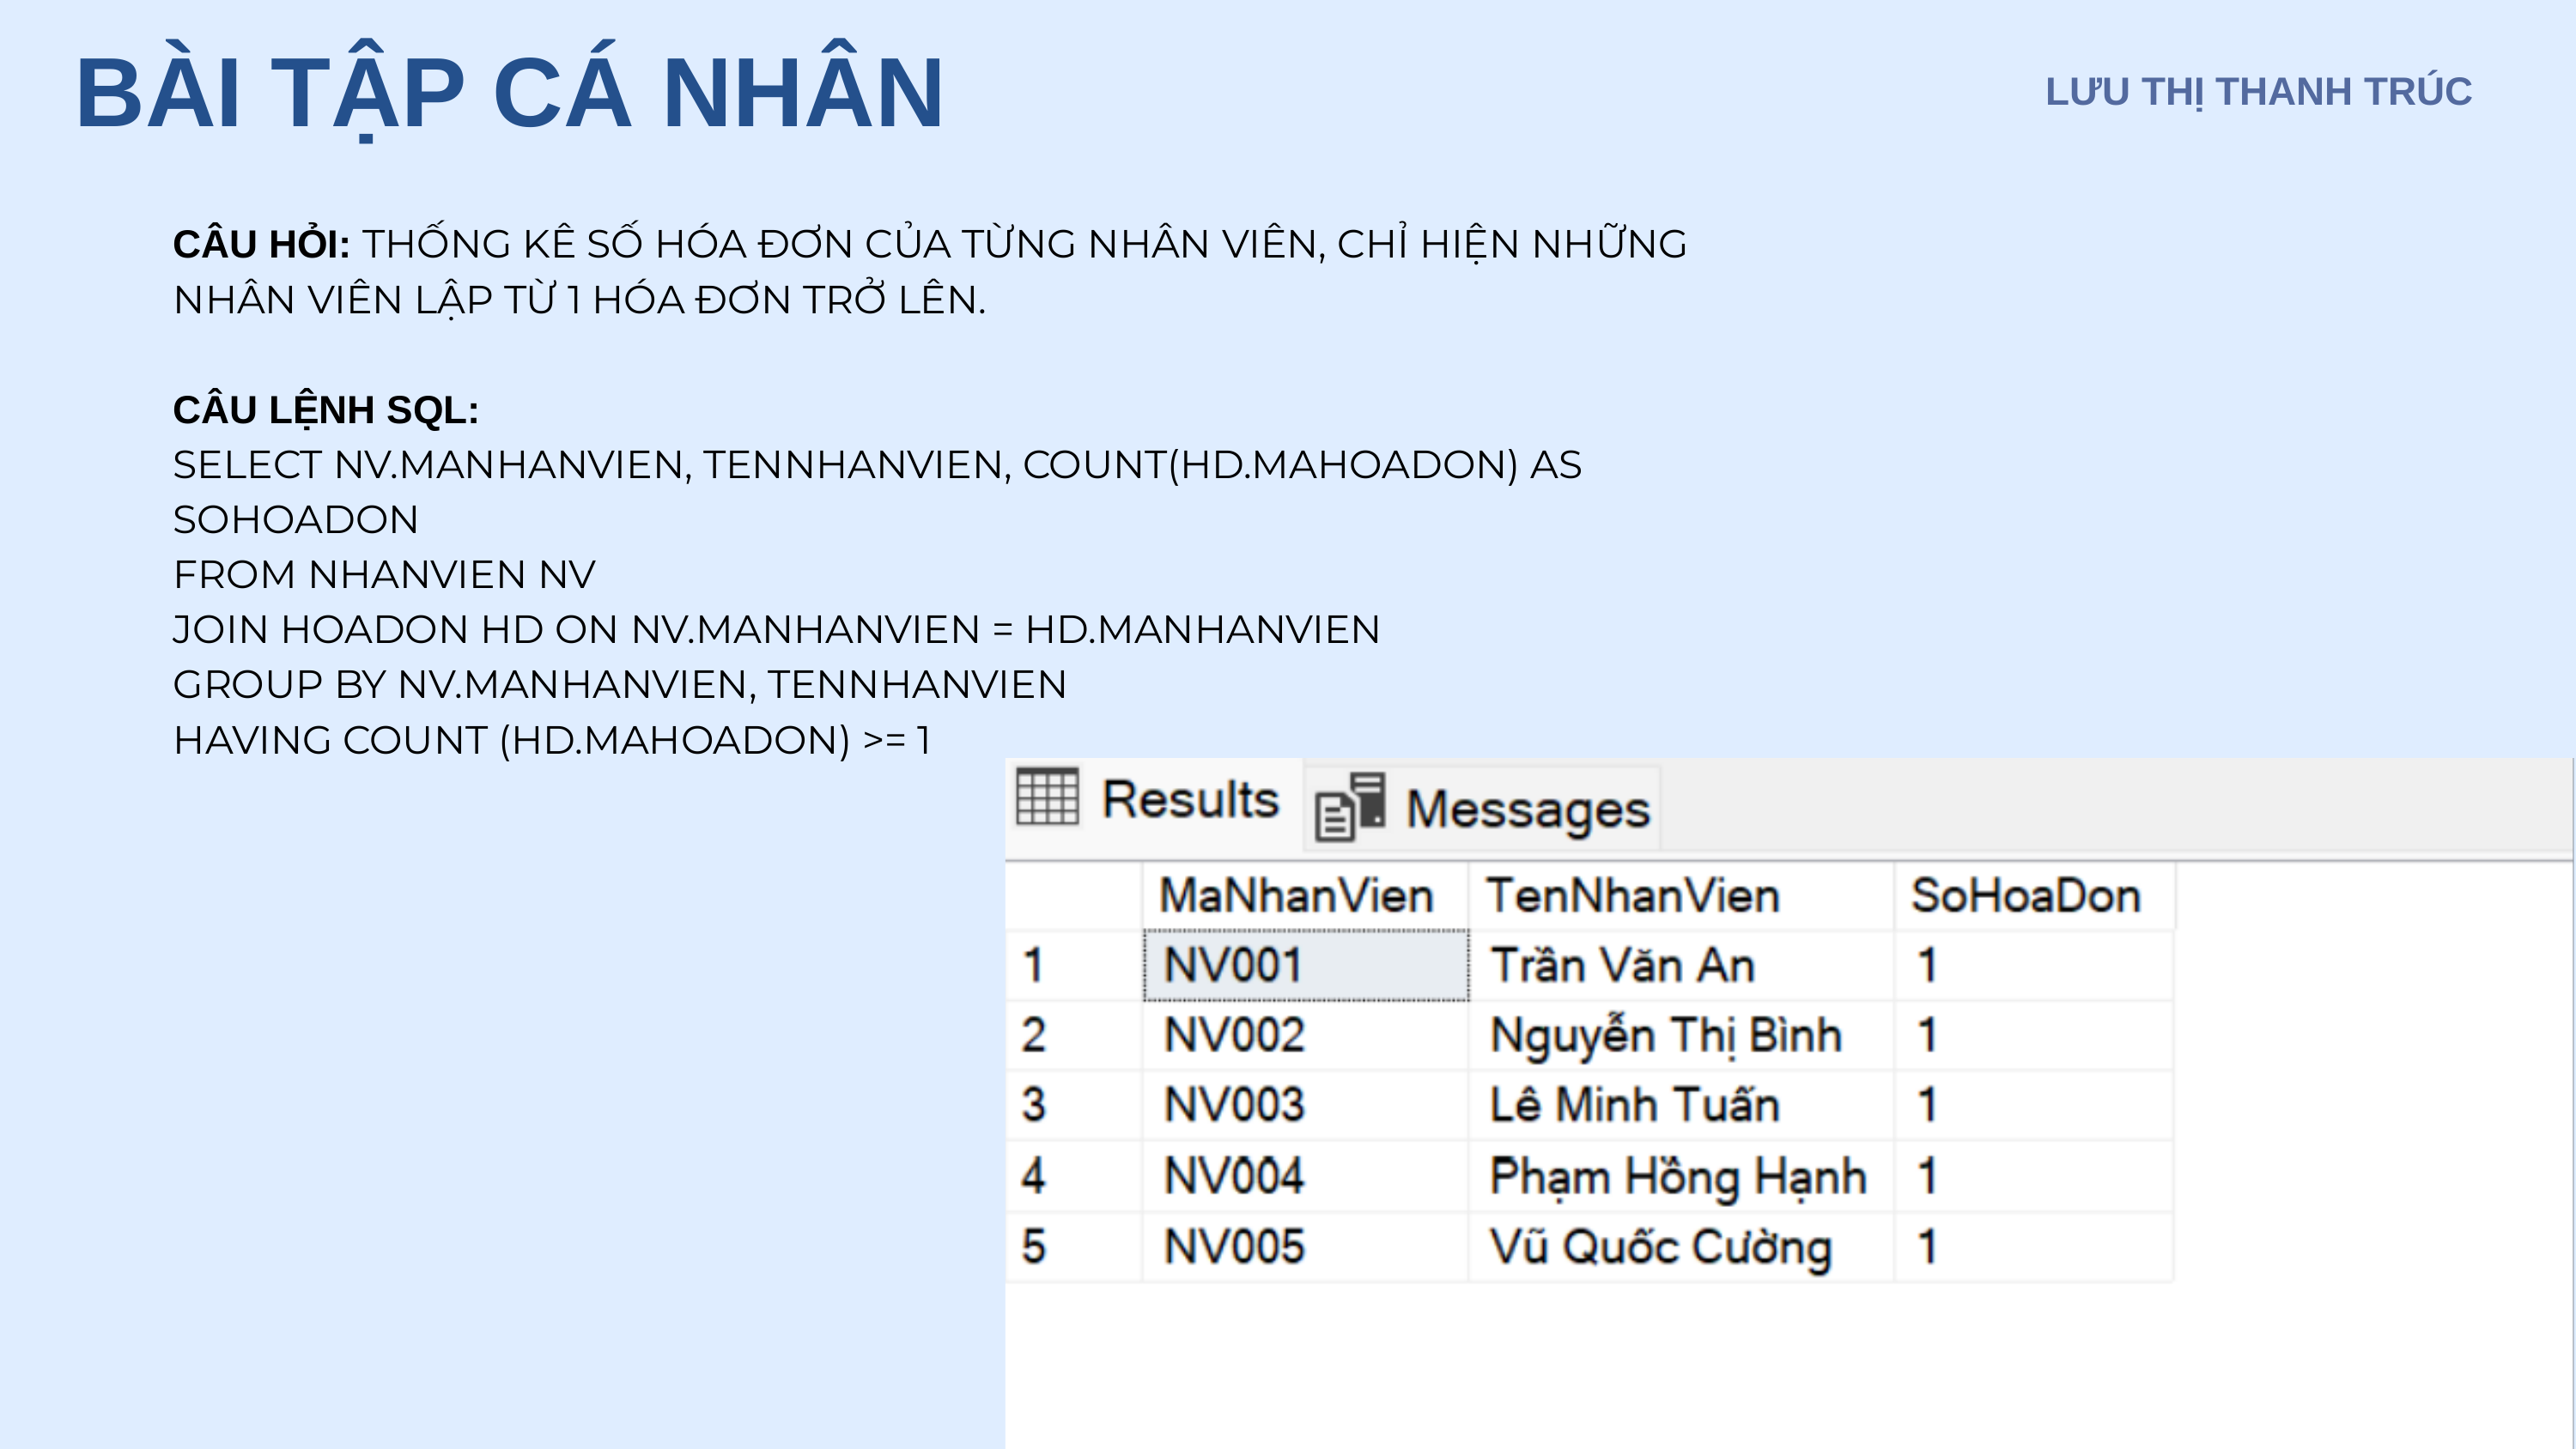

BÀI TẬP CÁ NHÂN
LƯU THỊ THANH TRÚC
CÂU HỎI: THỐNG KÊ SỐ HÓA ĐƠN CỦA TỪNG NHÂN VIÊN, CHỈ HIỆN NHỮNG NHÂN VIÊN LẬP TỪ 1 HÓA ĐƠN TRỞ LÊN.

CÂU LỆNH SQL:
SELECT NV.MANHANVIEN, TENNHANVIEN, COUNT(HD.MAHOADON) AS SOHOADON
FROM NHANVIEN NV
JOIN HOADON HD ON NV.MANHANVIEN = HD.MANHANVIEN
GROUP BY NV.MANHANVIEN, TENNHANVIEN
HAVING COUNT (HD.MAHOADON) >= 1